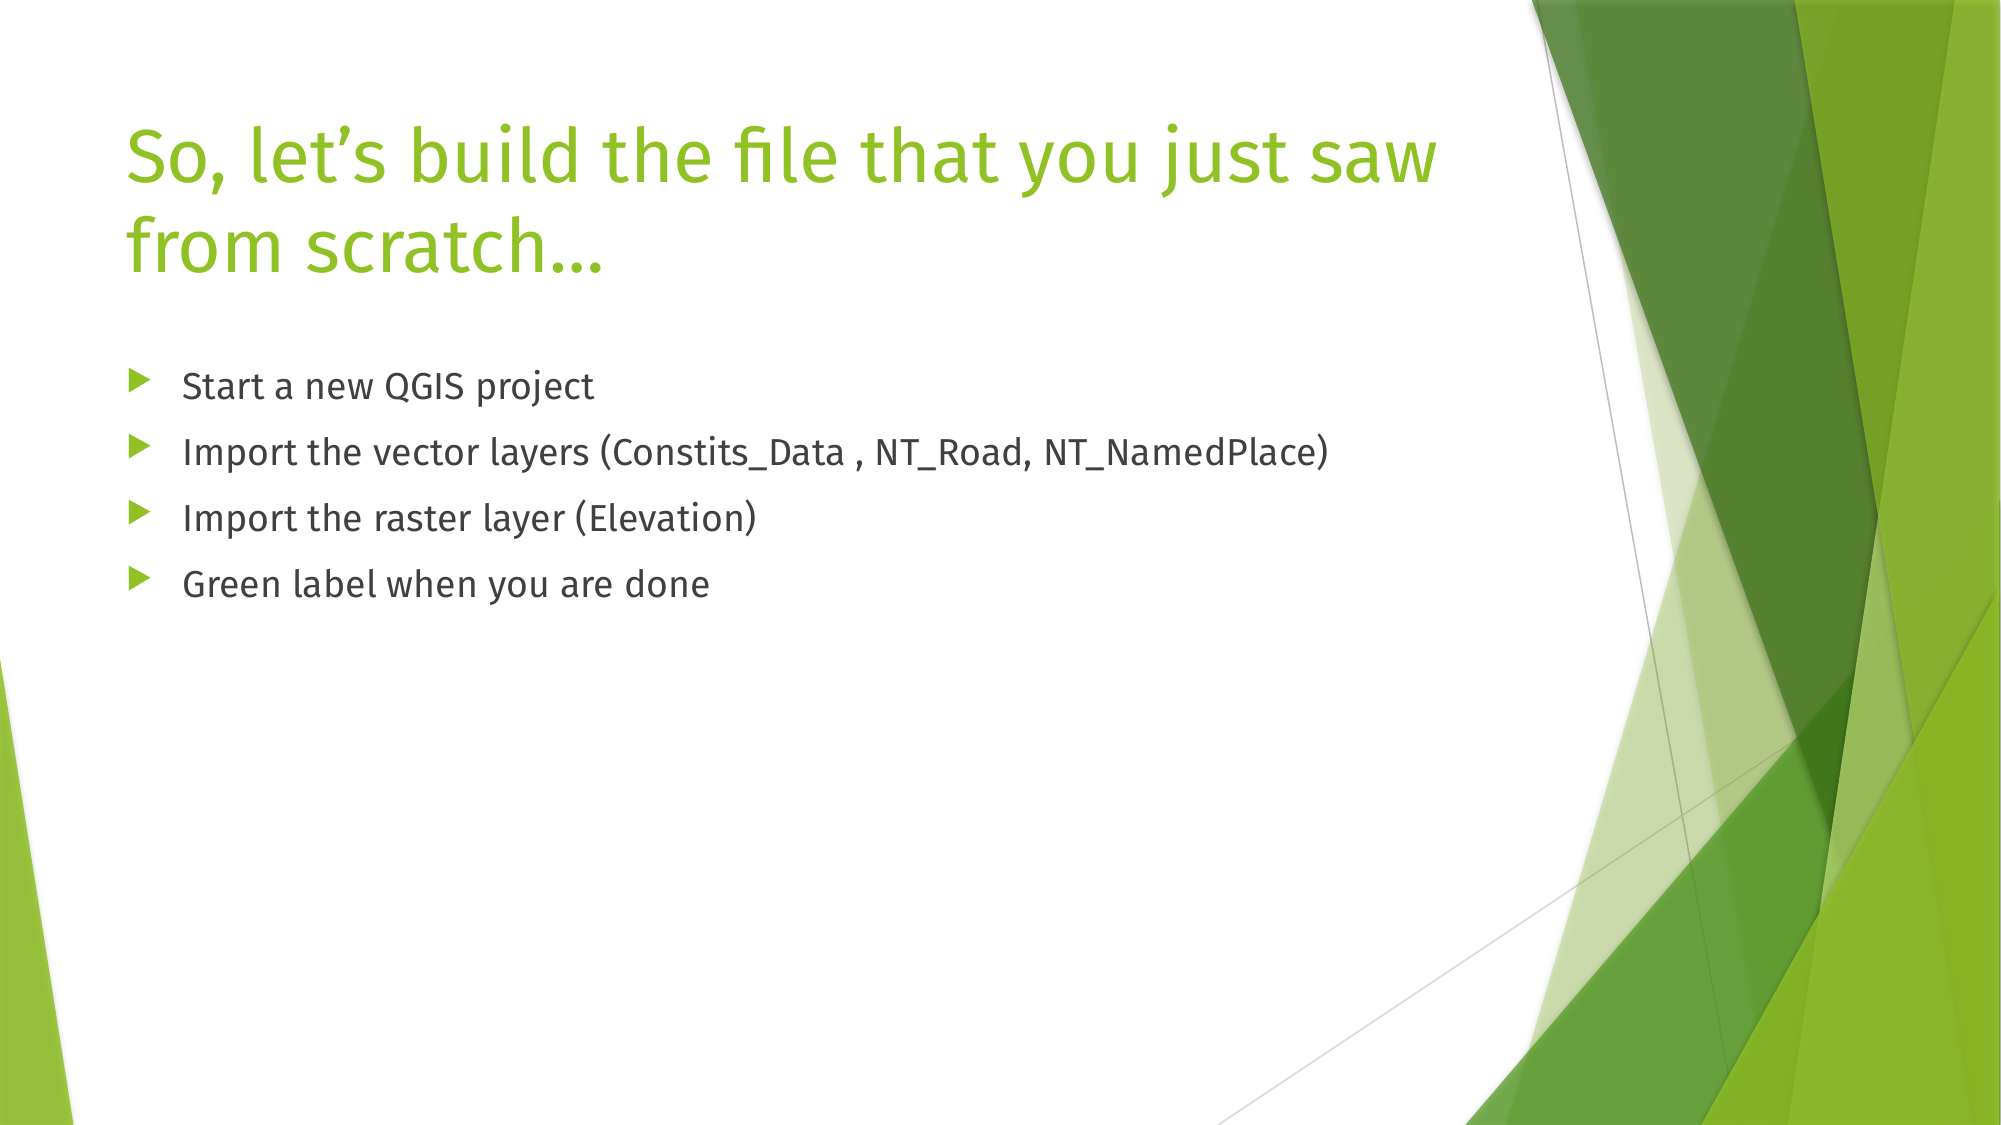

# So, let’s build the file that you just saw from scratch…
Start a new QGIS project
Import the vector layers (Constits_Data , NT_Road, NT_NamedPlace)
Import the raster layer (Elevation)
Green label when you are done